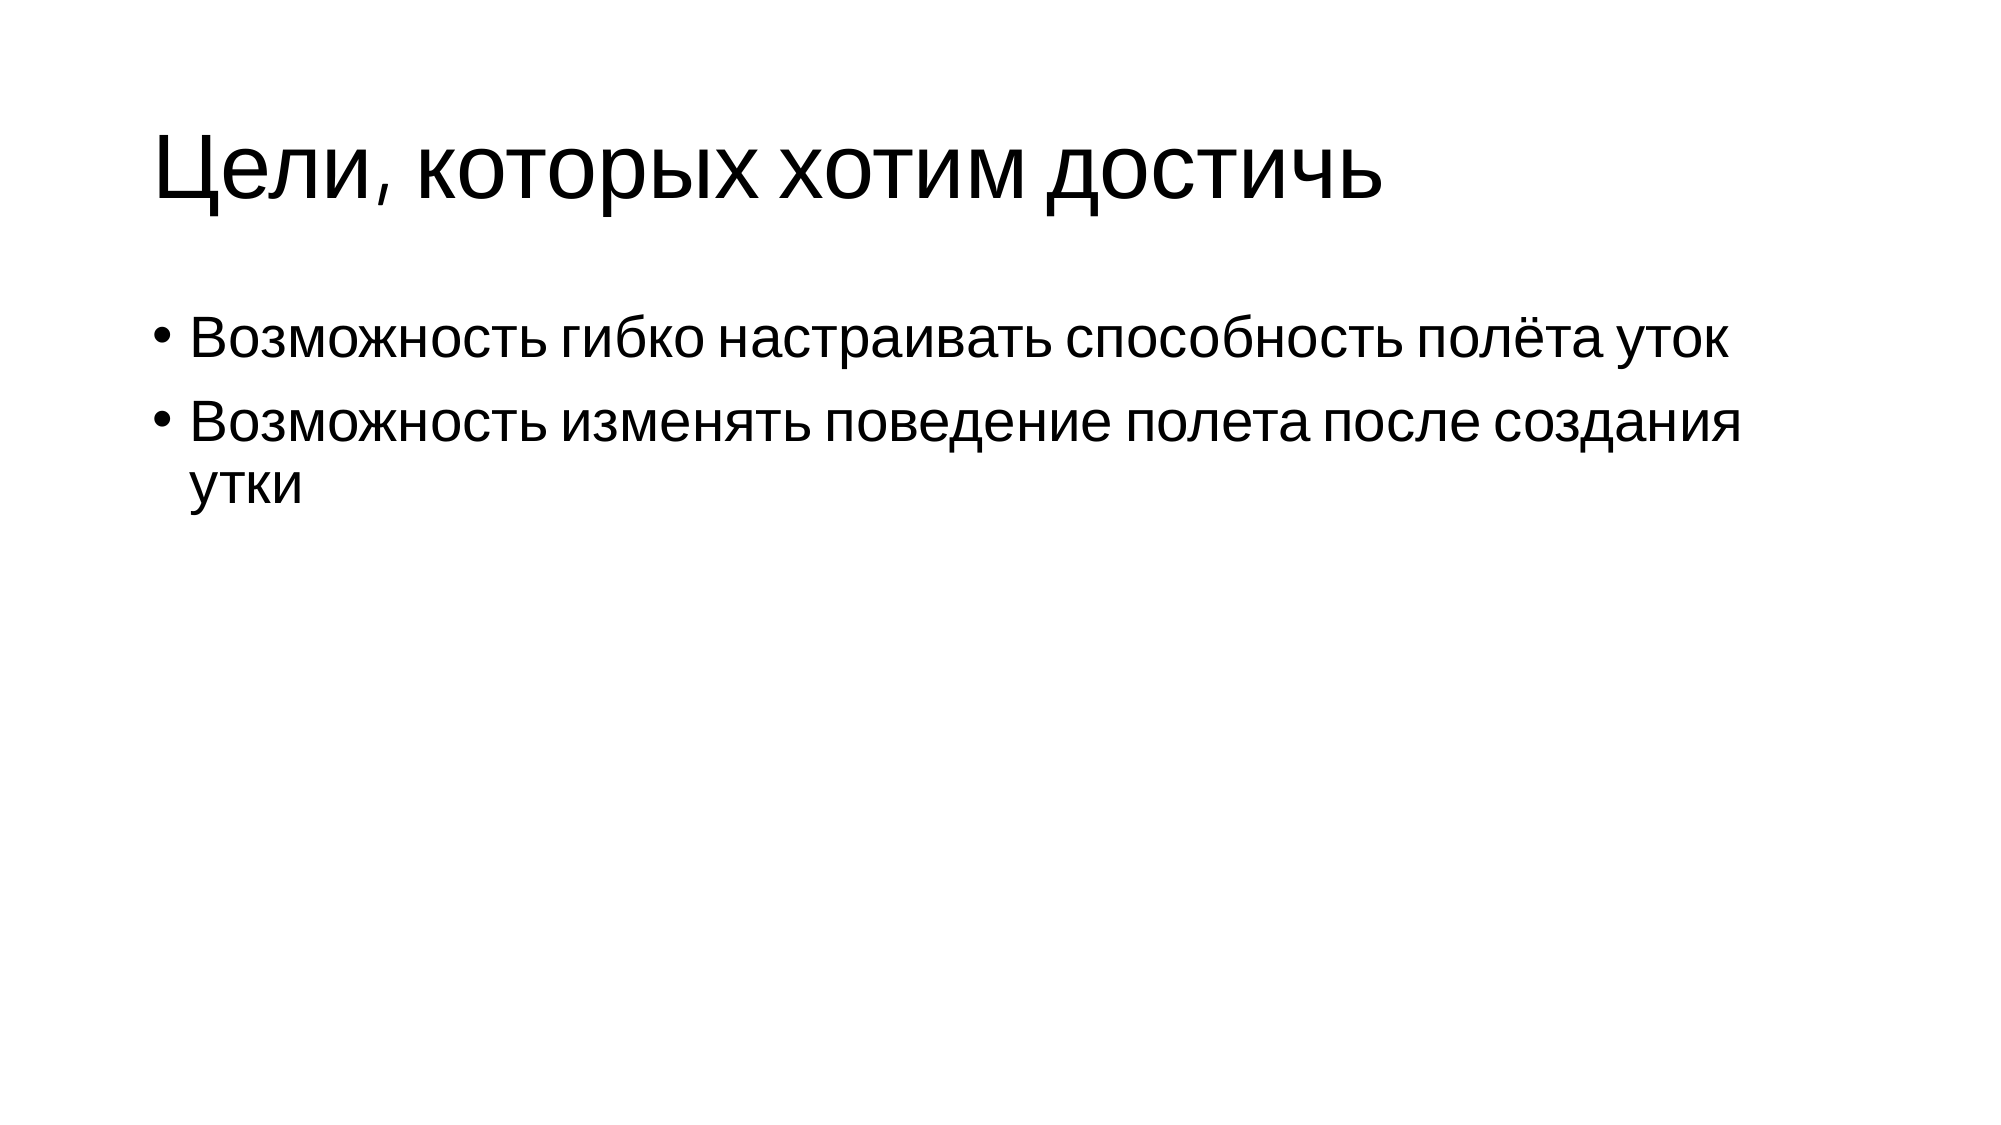

# Цели, которых хотим достичь
Возможность гибко настраивать способность полёта уток
Возможность изменять поведение полета после создания утки